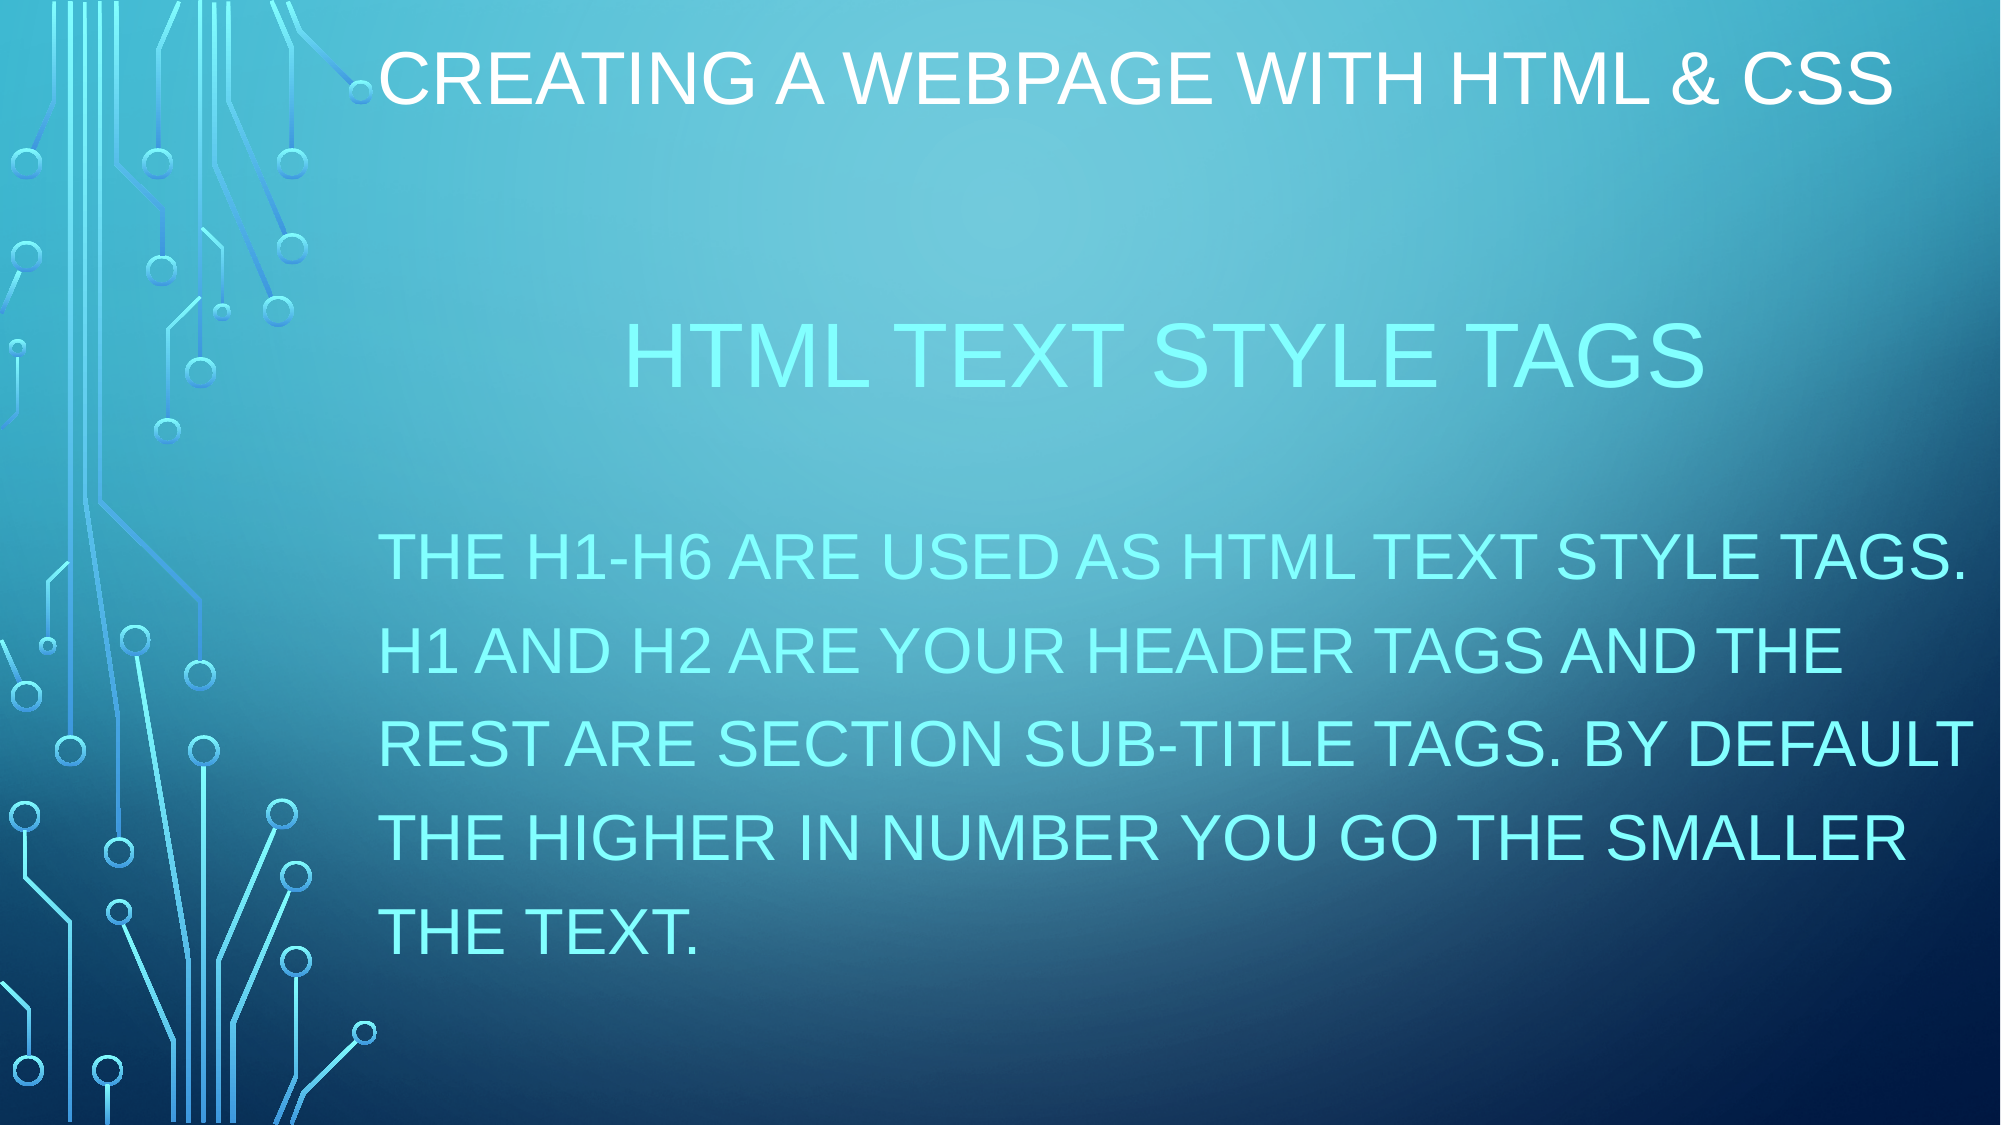

# CREATING A WEBPAGE WITH html & CSS

		HTML Text style tags
The h1-h6 are used as HTML Text style tags. H1 and h2 are your header tags and the rest are section sub-title tags. by default The higher in number you go the smaller the text.